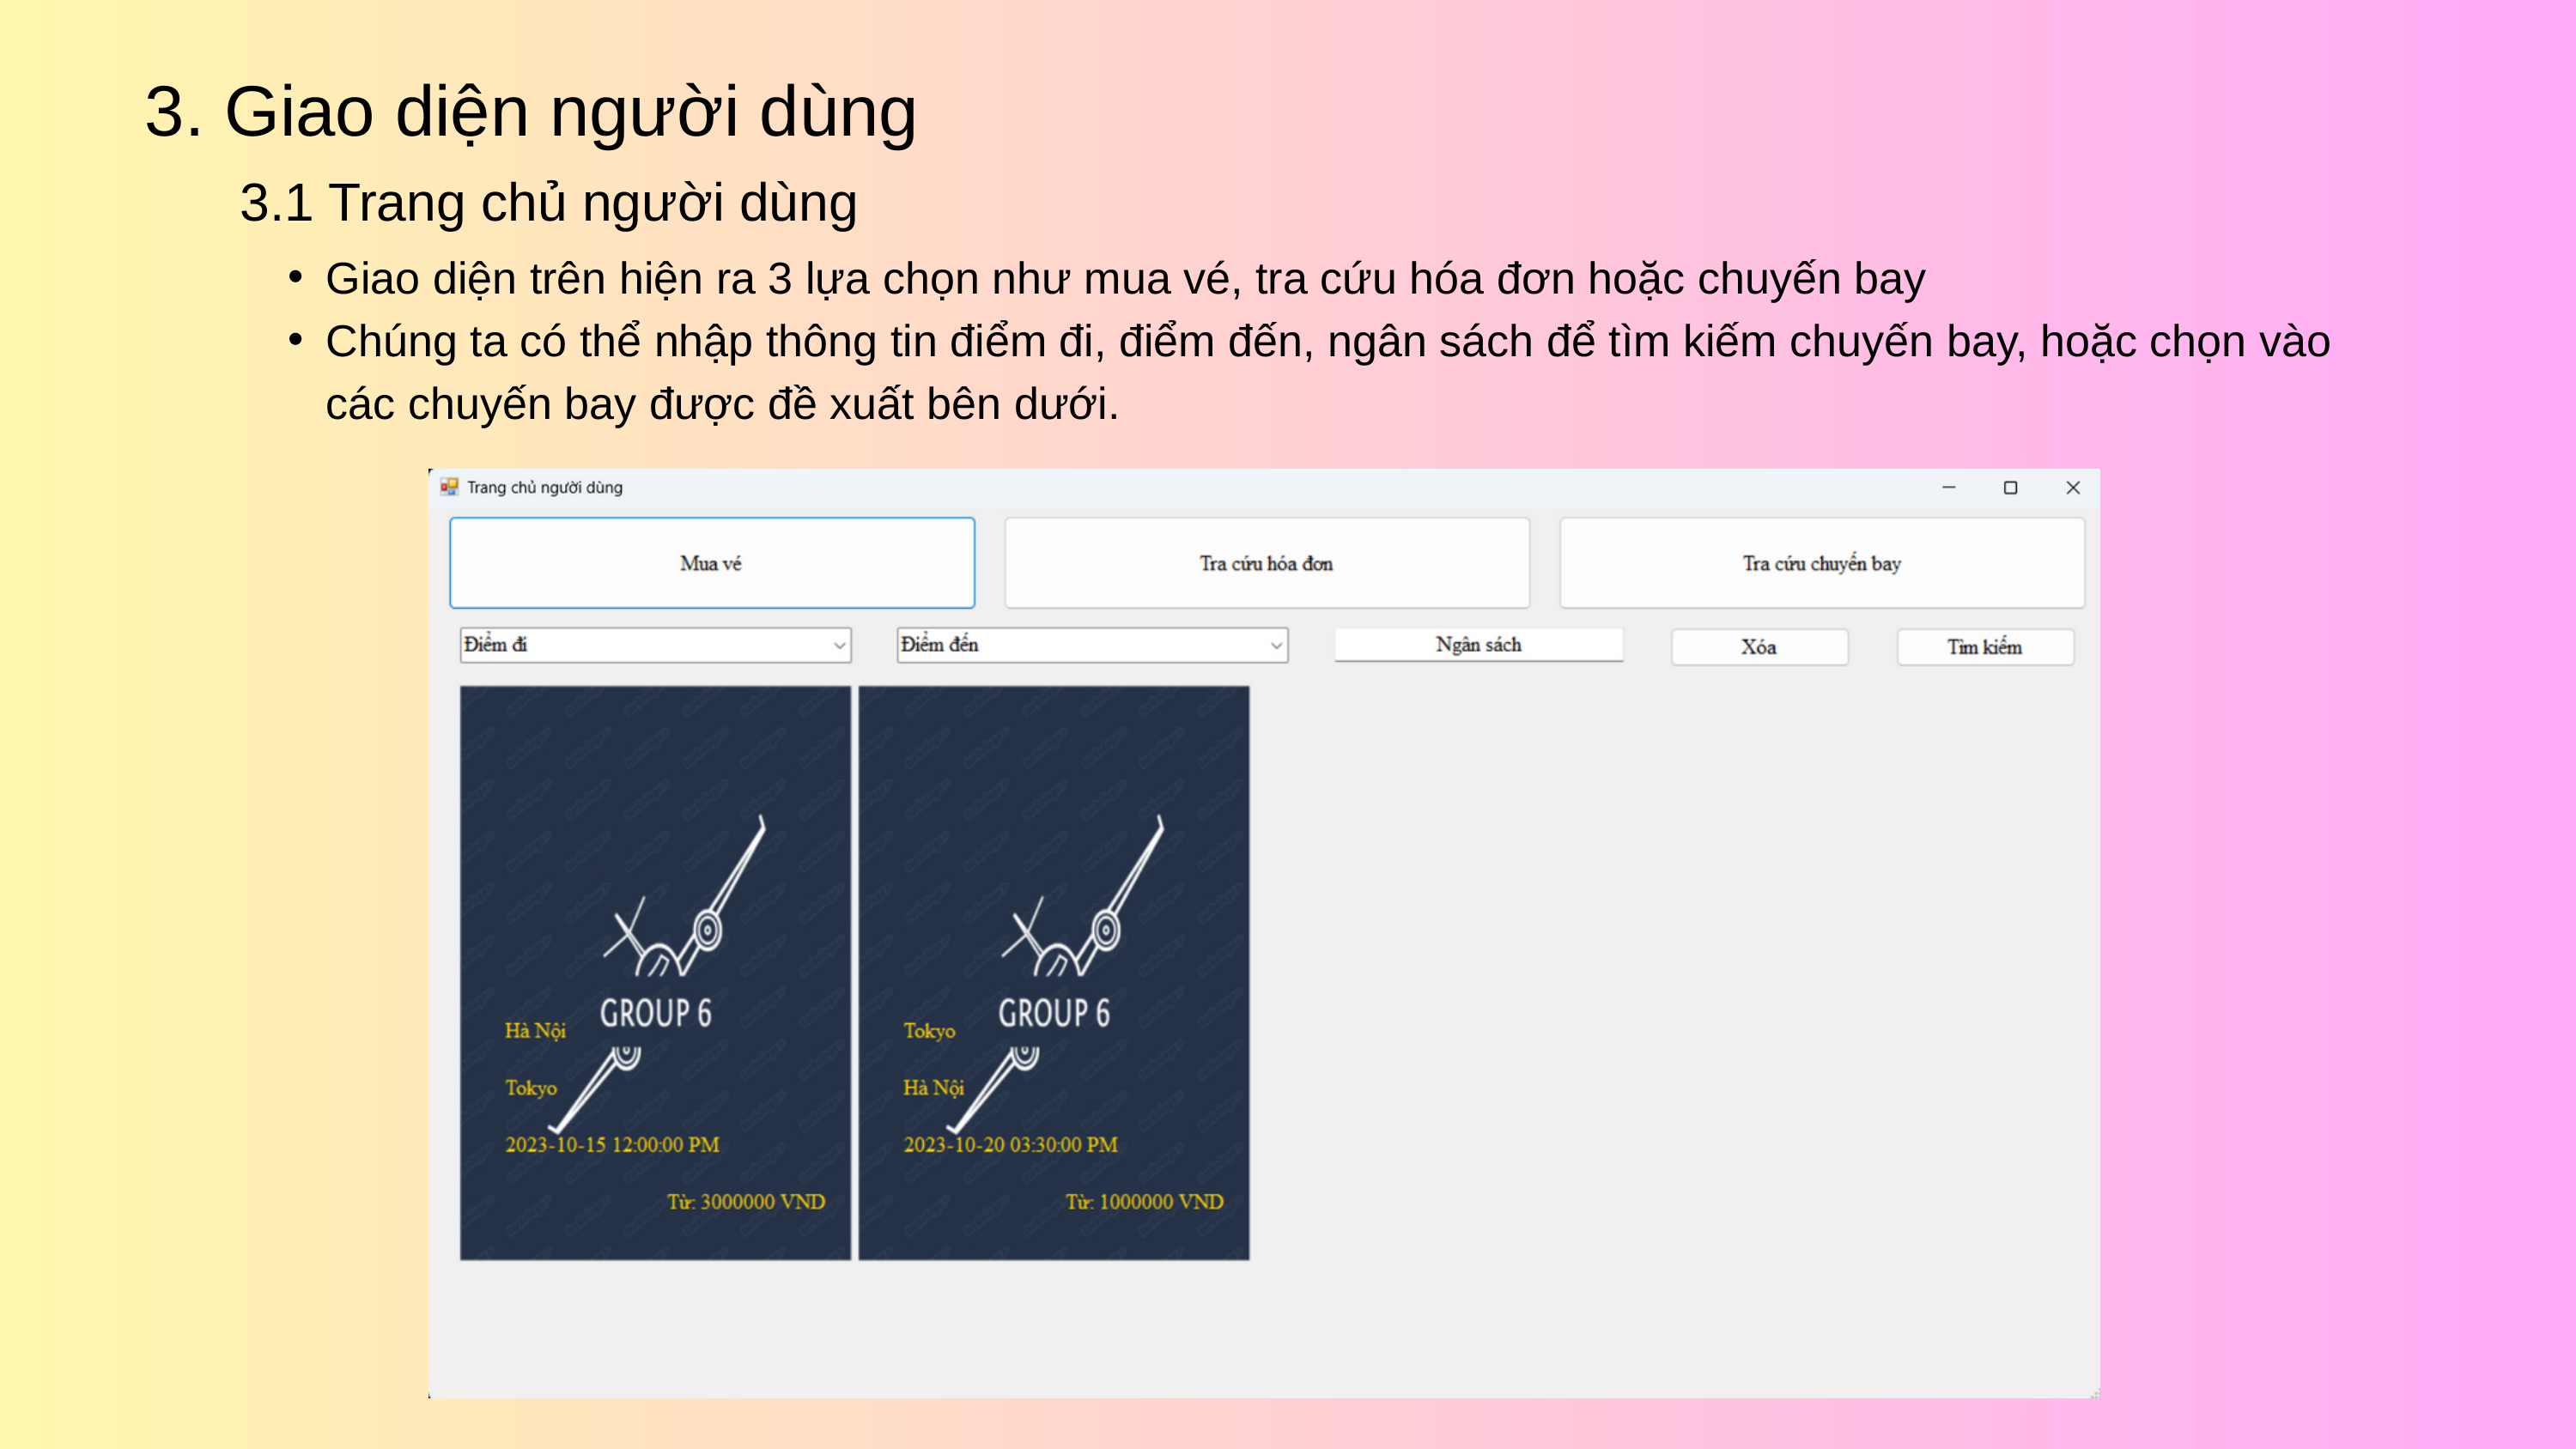

3. Giao diện người dùng
3.1 Trang chủ người dùng
Giao diện trên hiện ra 3 lựa chọn như mua vé, tra cứu hóa đơn hoặc chuyến bay
Chúng ta có thể nhập thông tin điểm đi, điểm đến, ngân sách để tìm kiếm chuyến bay, hoặc chọn vào các chuyến bay được đề xuất bên dưới.